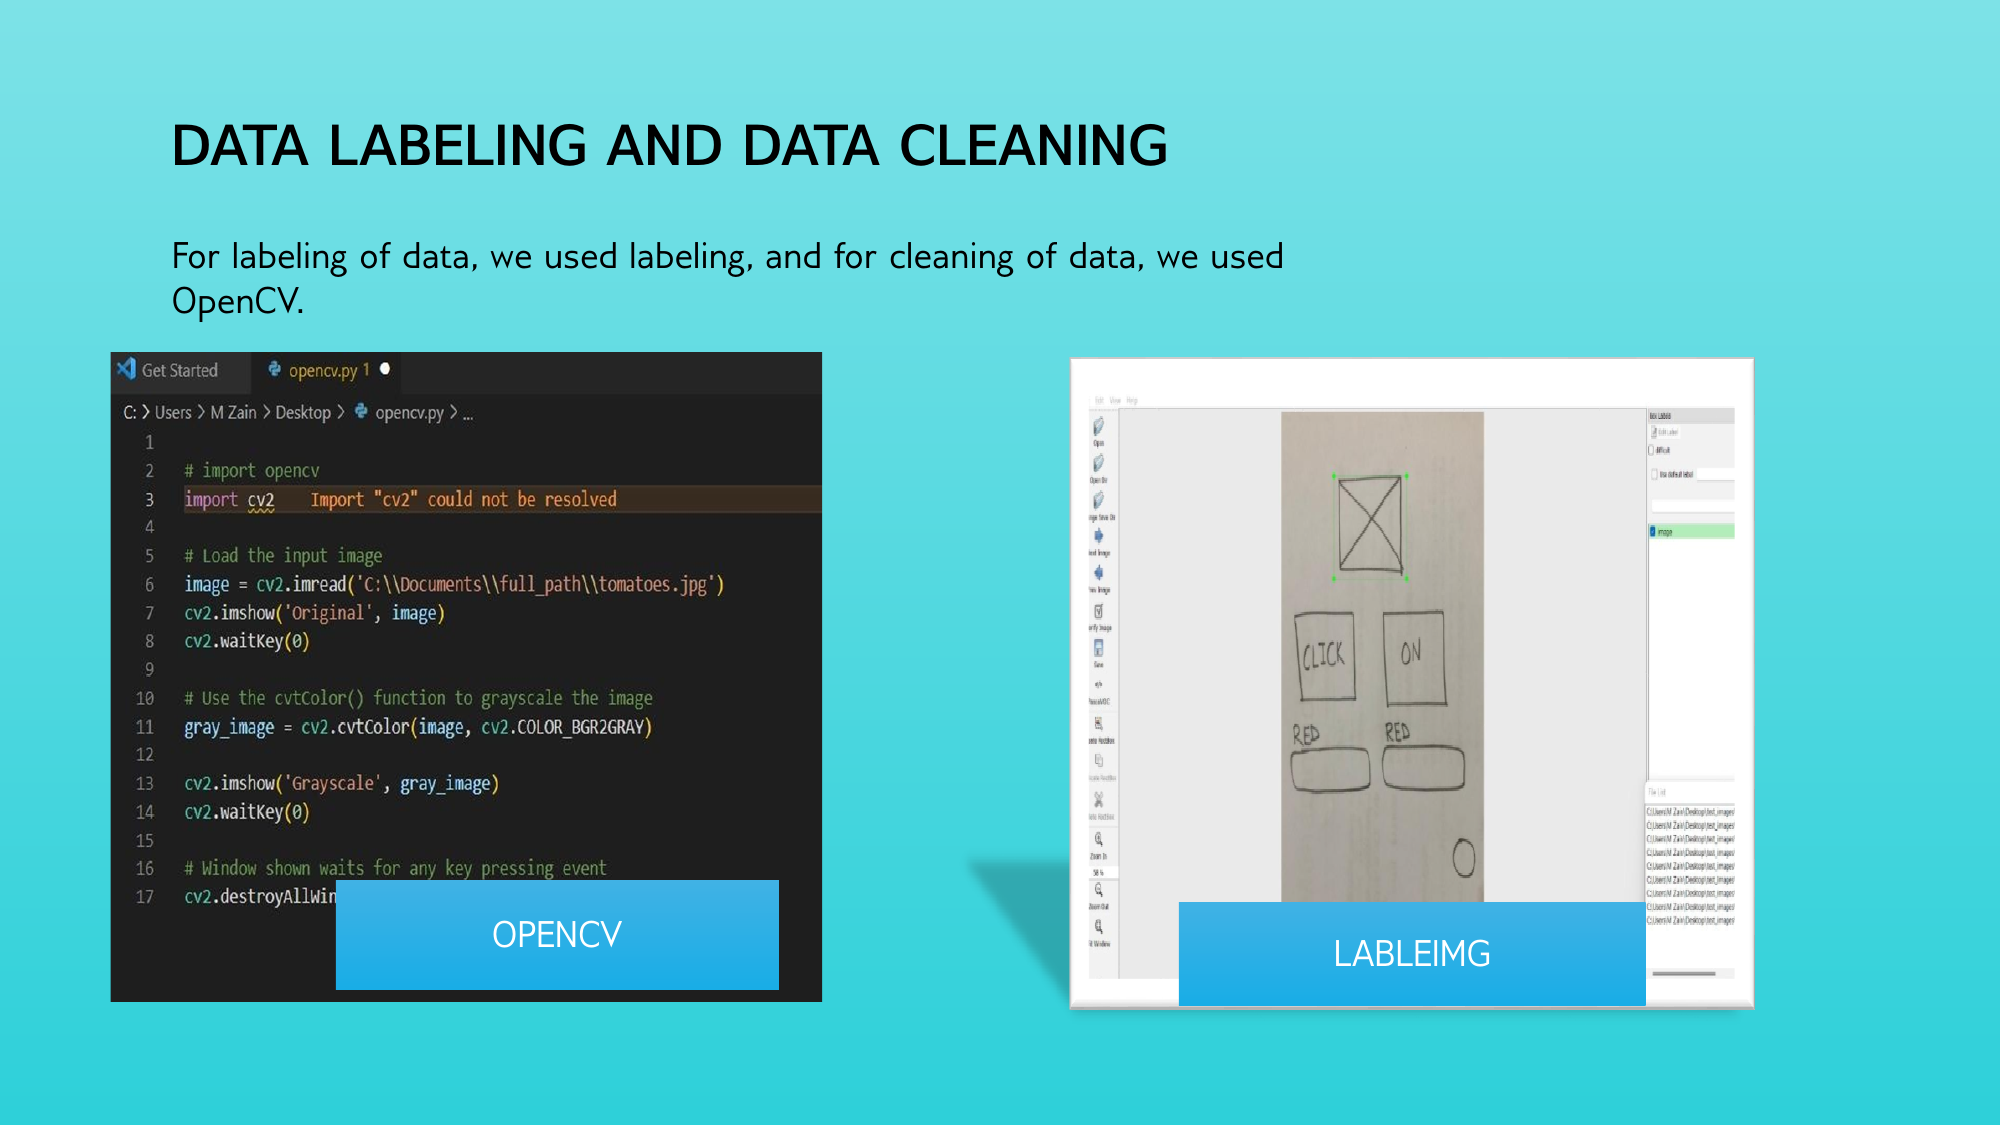

DATA LABELING AND DATA CLEANING
For labeling of data, we used labeling, and for cleaning of data, we used OpenCV.
OPENCV
LABLEIMG